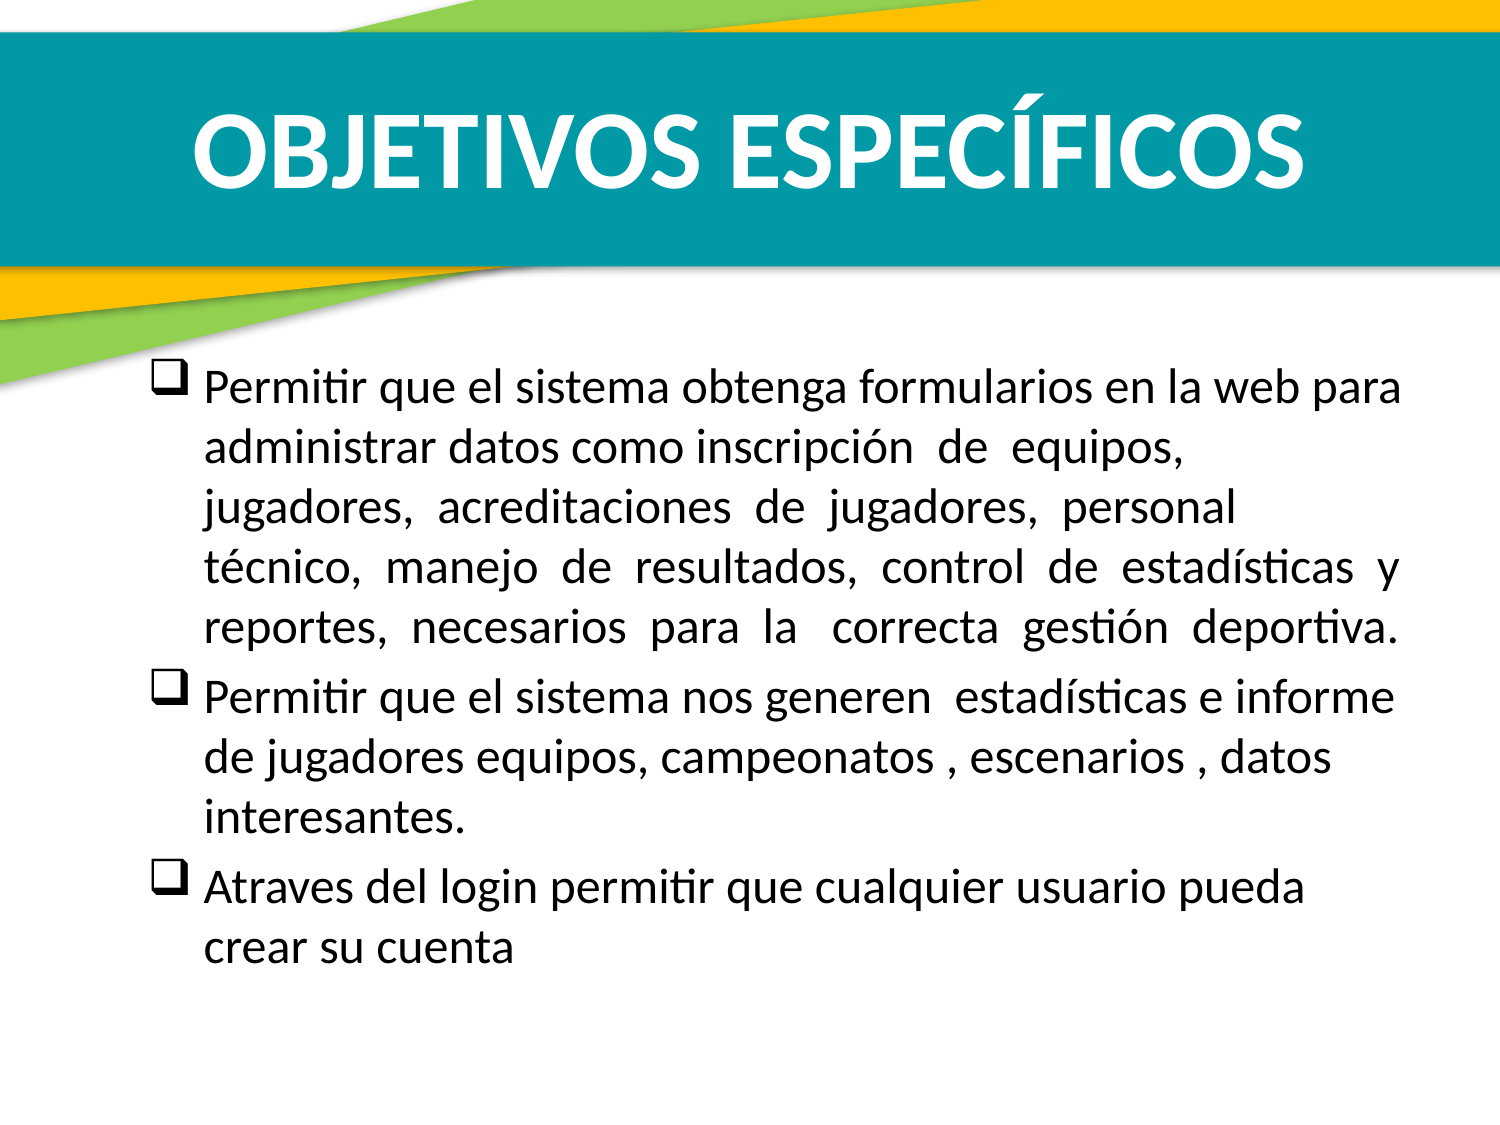

OBJETIVOS ESPECÍFICOS
Permitir que el sistema obtenga formularios en la web para administrar datos como inscripción  de  equipos, jugadores,  acreditaciones  de  jugadores,  personal técnico,  manejo  de  resultados,  control  de  estadísticas  y  reportes,  necesarios  para  la   correcta  gestión  deportiva.
Permitir que el sistema nos generen  estadísticas e informe de jugadores equipos, campeonatos , escenarios , datos interesantes.
Atraves del login permitir que cualquier usuario pueda crear su cuenta